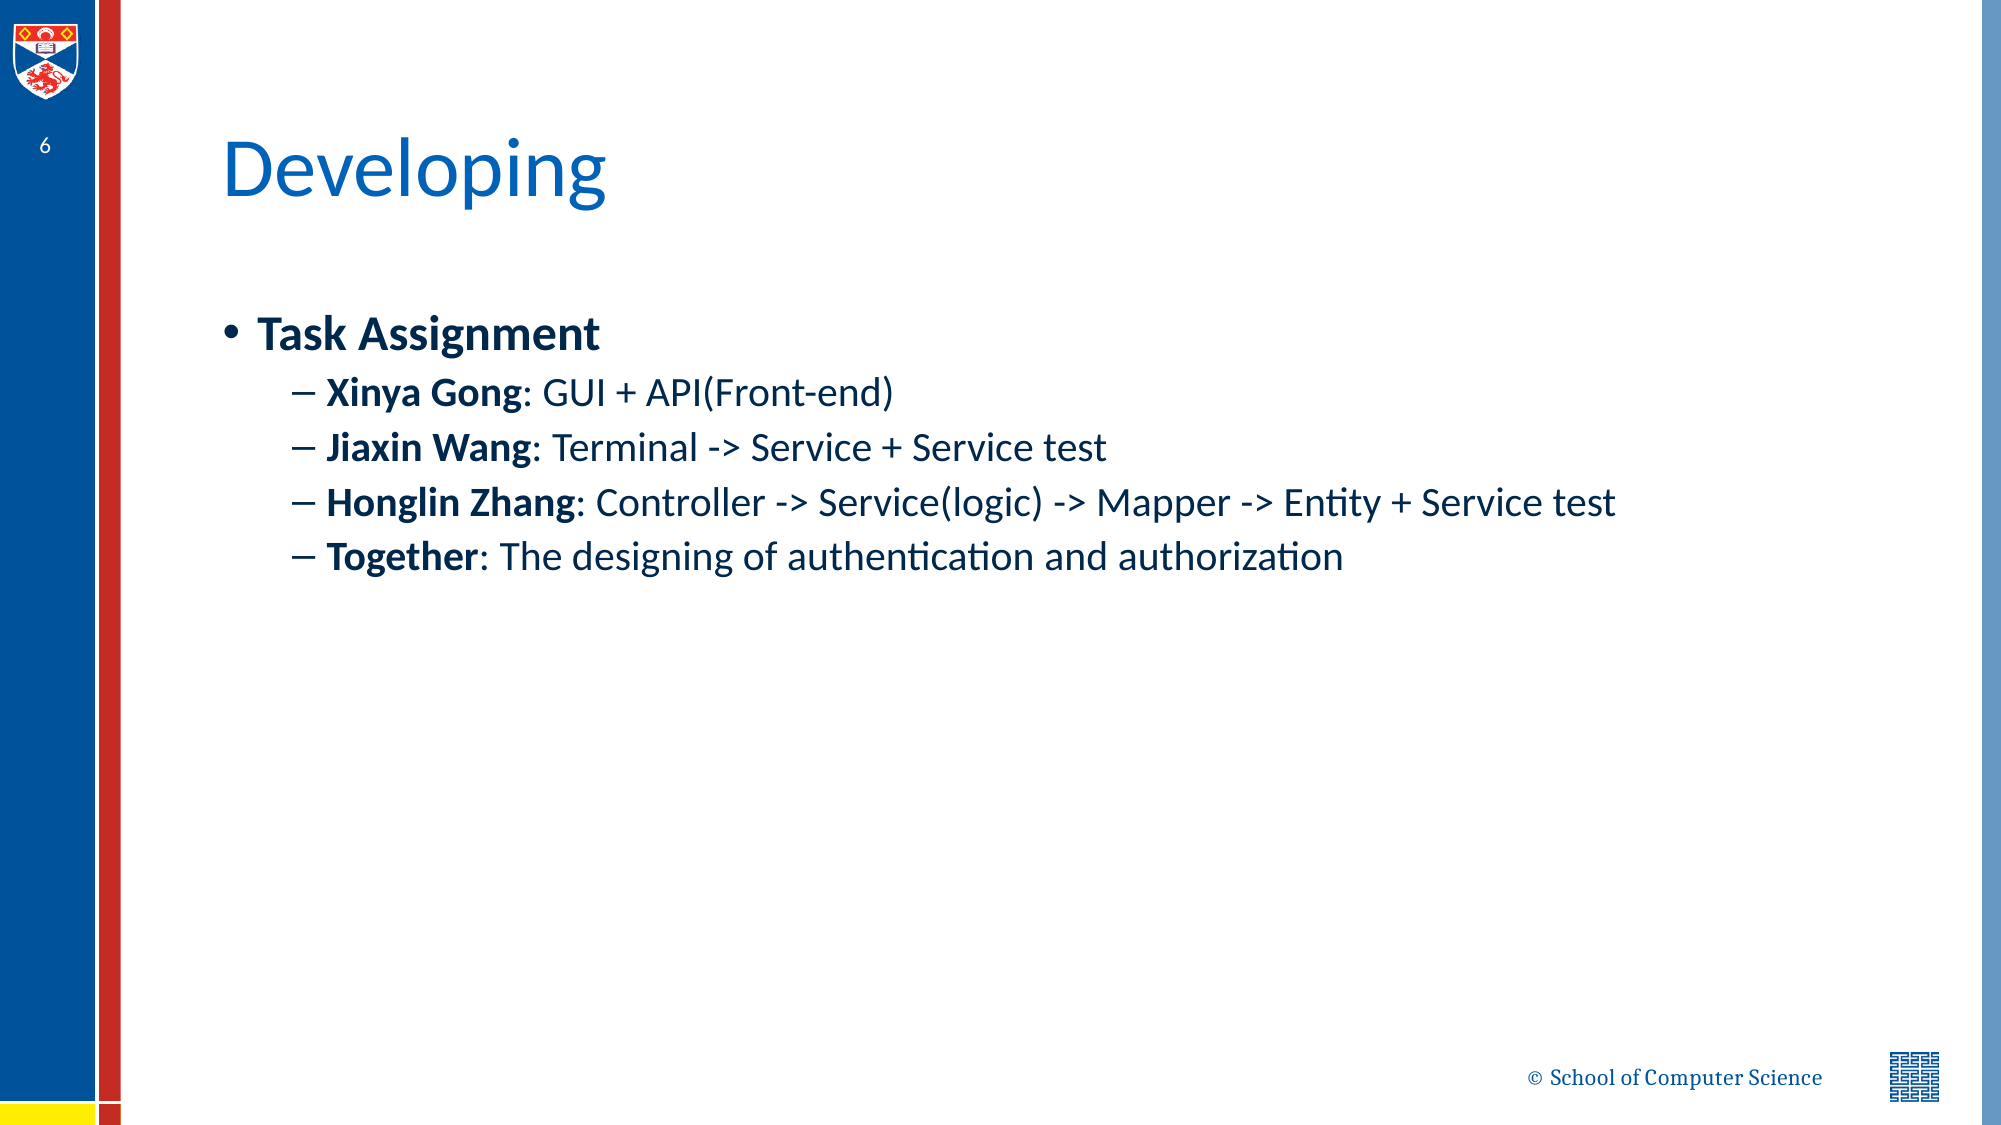

# Developing
6
Task Assignment
Xinya Gong: GUI + API(Front-end)
Jiaxin Wang: Terminal -> Service + Service test
Honglin Zhang: Controller -> Service(logic) -> Mapper -> Entity + Service test
Together: The designing of authentication and authorization